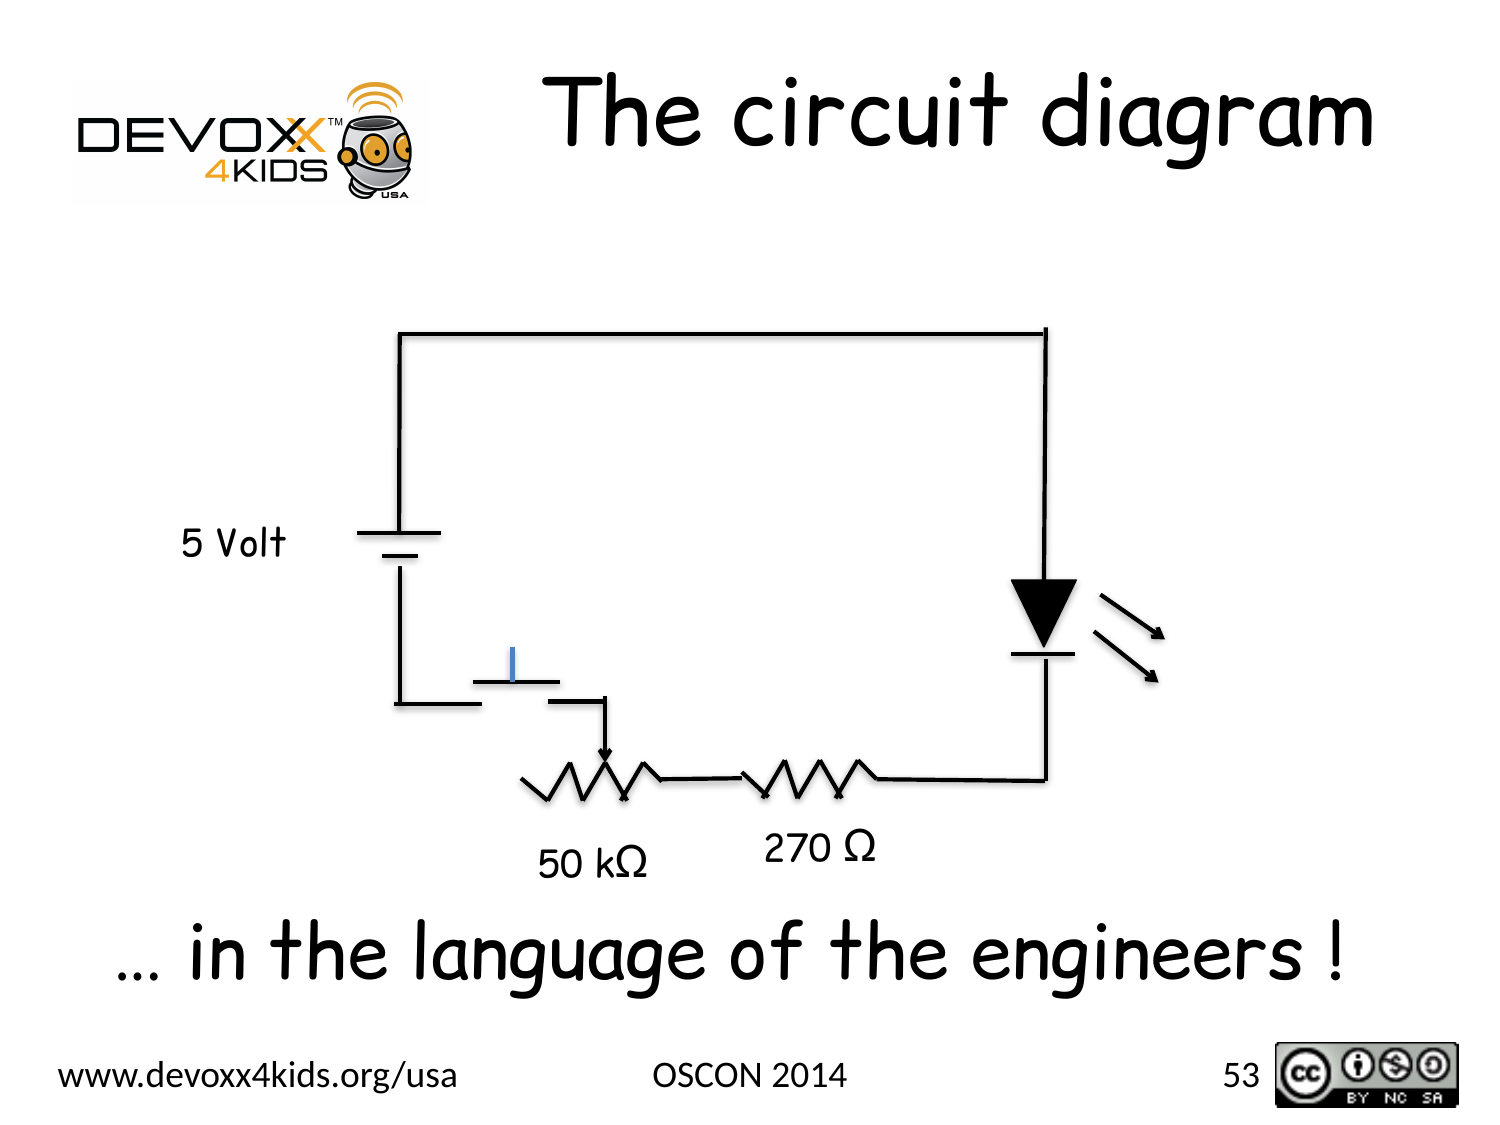

# The circuit diagram
5 Volt

270 Ω
50 kΩ
… in the language of the engineers !
OSCON 2014
53